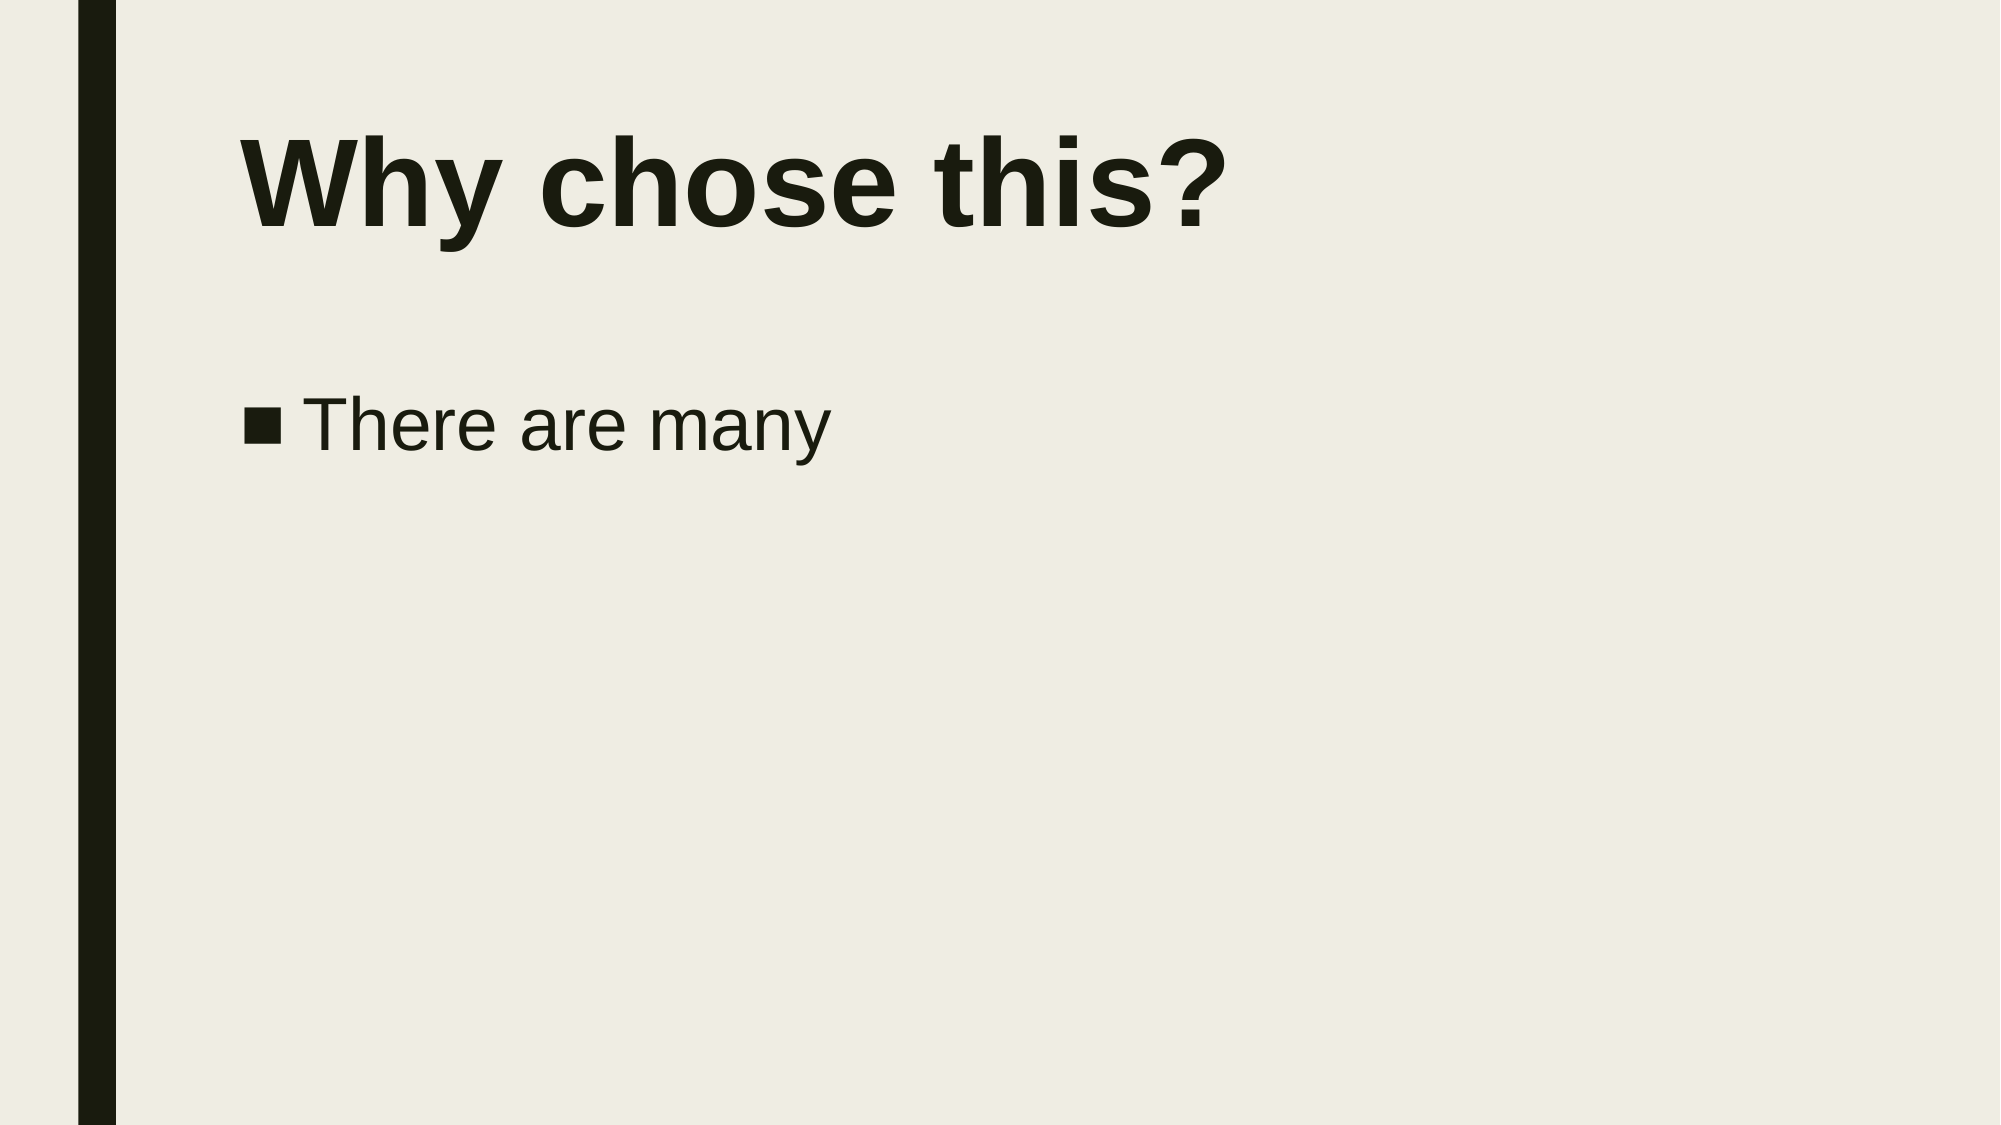

# Why chose this?
There are many